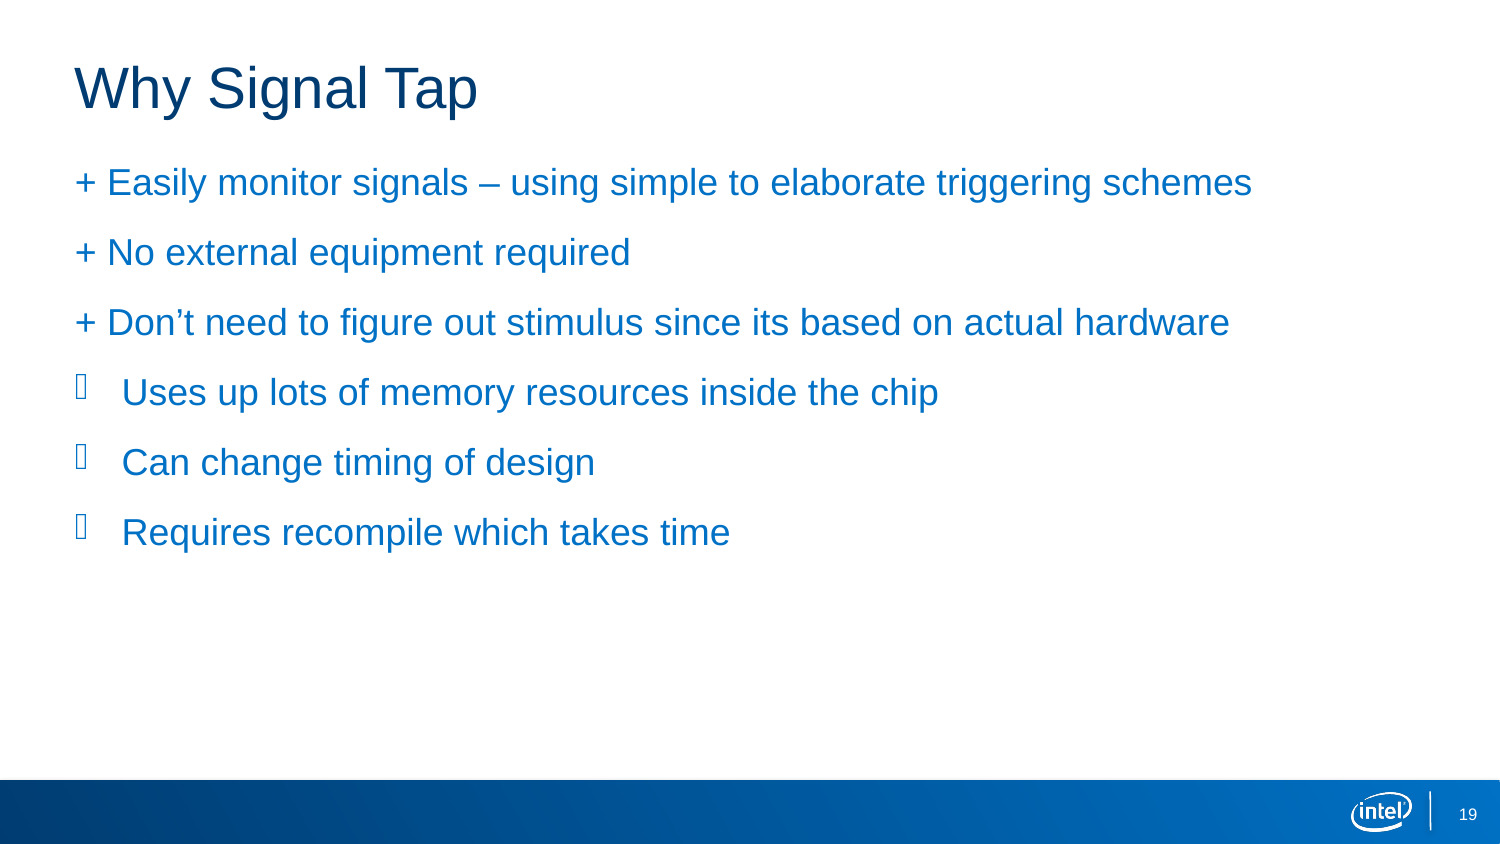

# Why Signal Tap
+ Easily monitor signals – using simple to elaborate triggering schemes
+ No external equipment required
+ Don’t need to figure out stimulus since its based on actual hardware
Uses up lots of memory resources inside the chip
Can change timing of design
Requires recompile which takes time
19